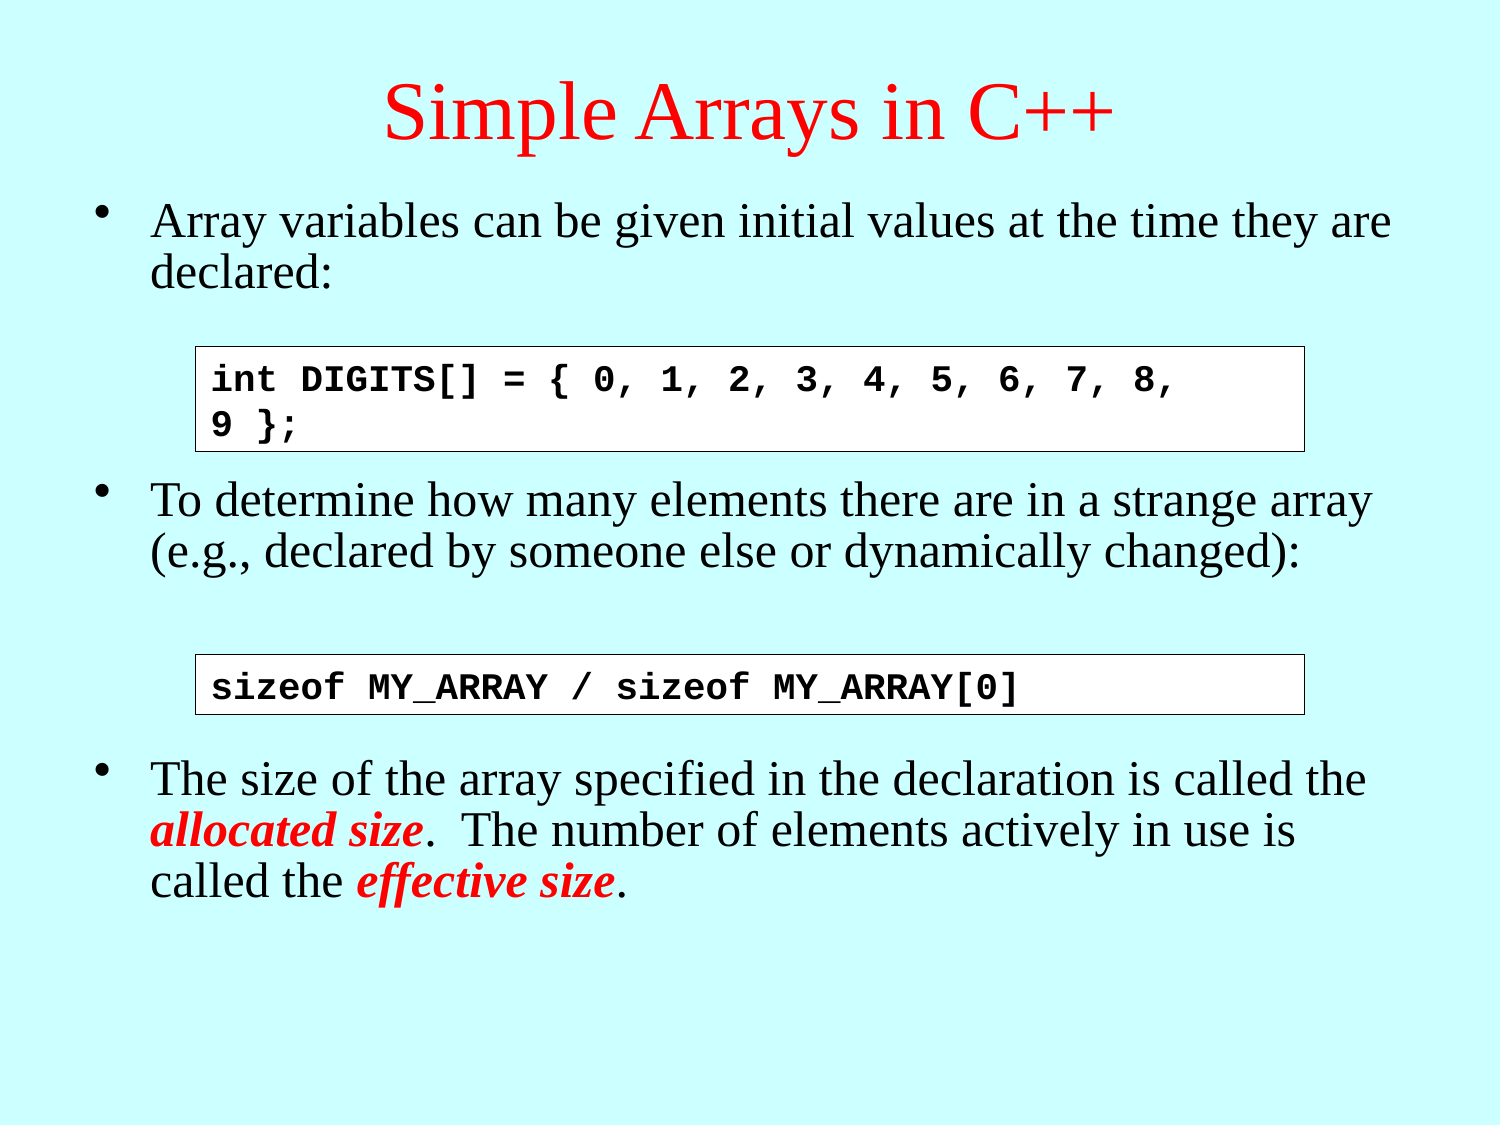

# Simple Arrays in C++
Array variables can be given initial values at the time they are declared:

To determine how many elements there are in a strange array (e.g., declared by someone else or dynamically changed):

The size of the array specified in the declaration is called the allocated size.  The number of elements actively in use is called the effective size.
int DIGITS[] = { 0, 1, 2, 3, 4, 5, 6, 7, 8, 9 };
sizeof MY_ARRAY / sizeof MY_ARRAY[0]